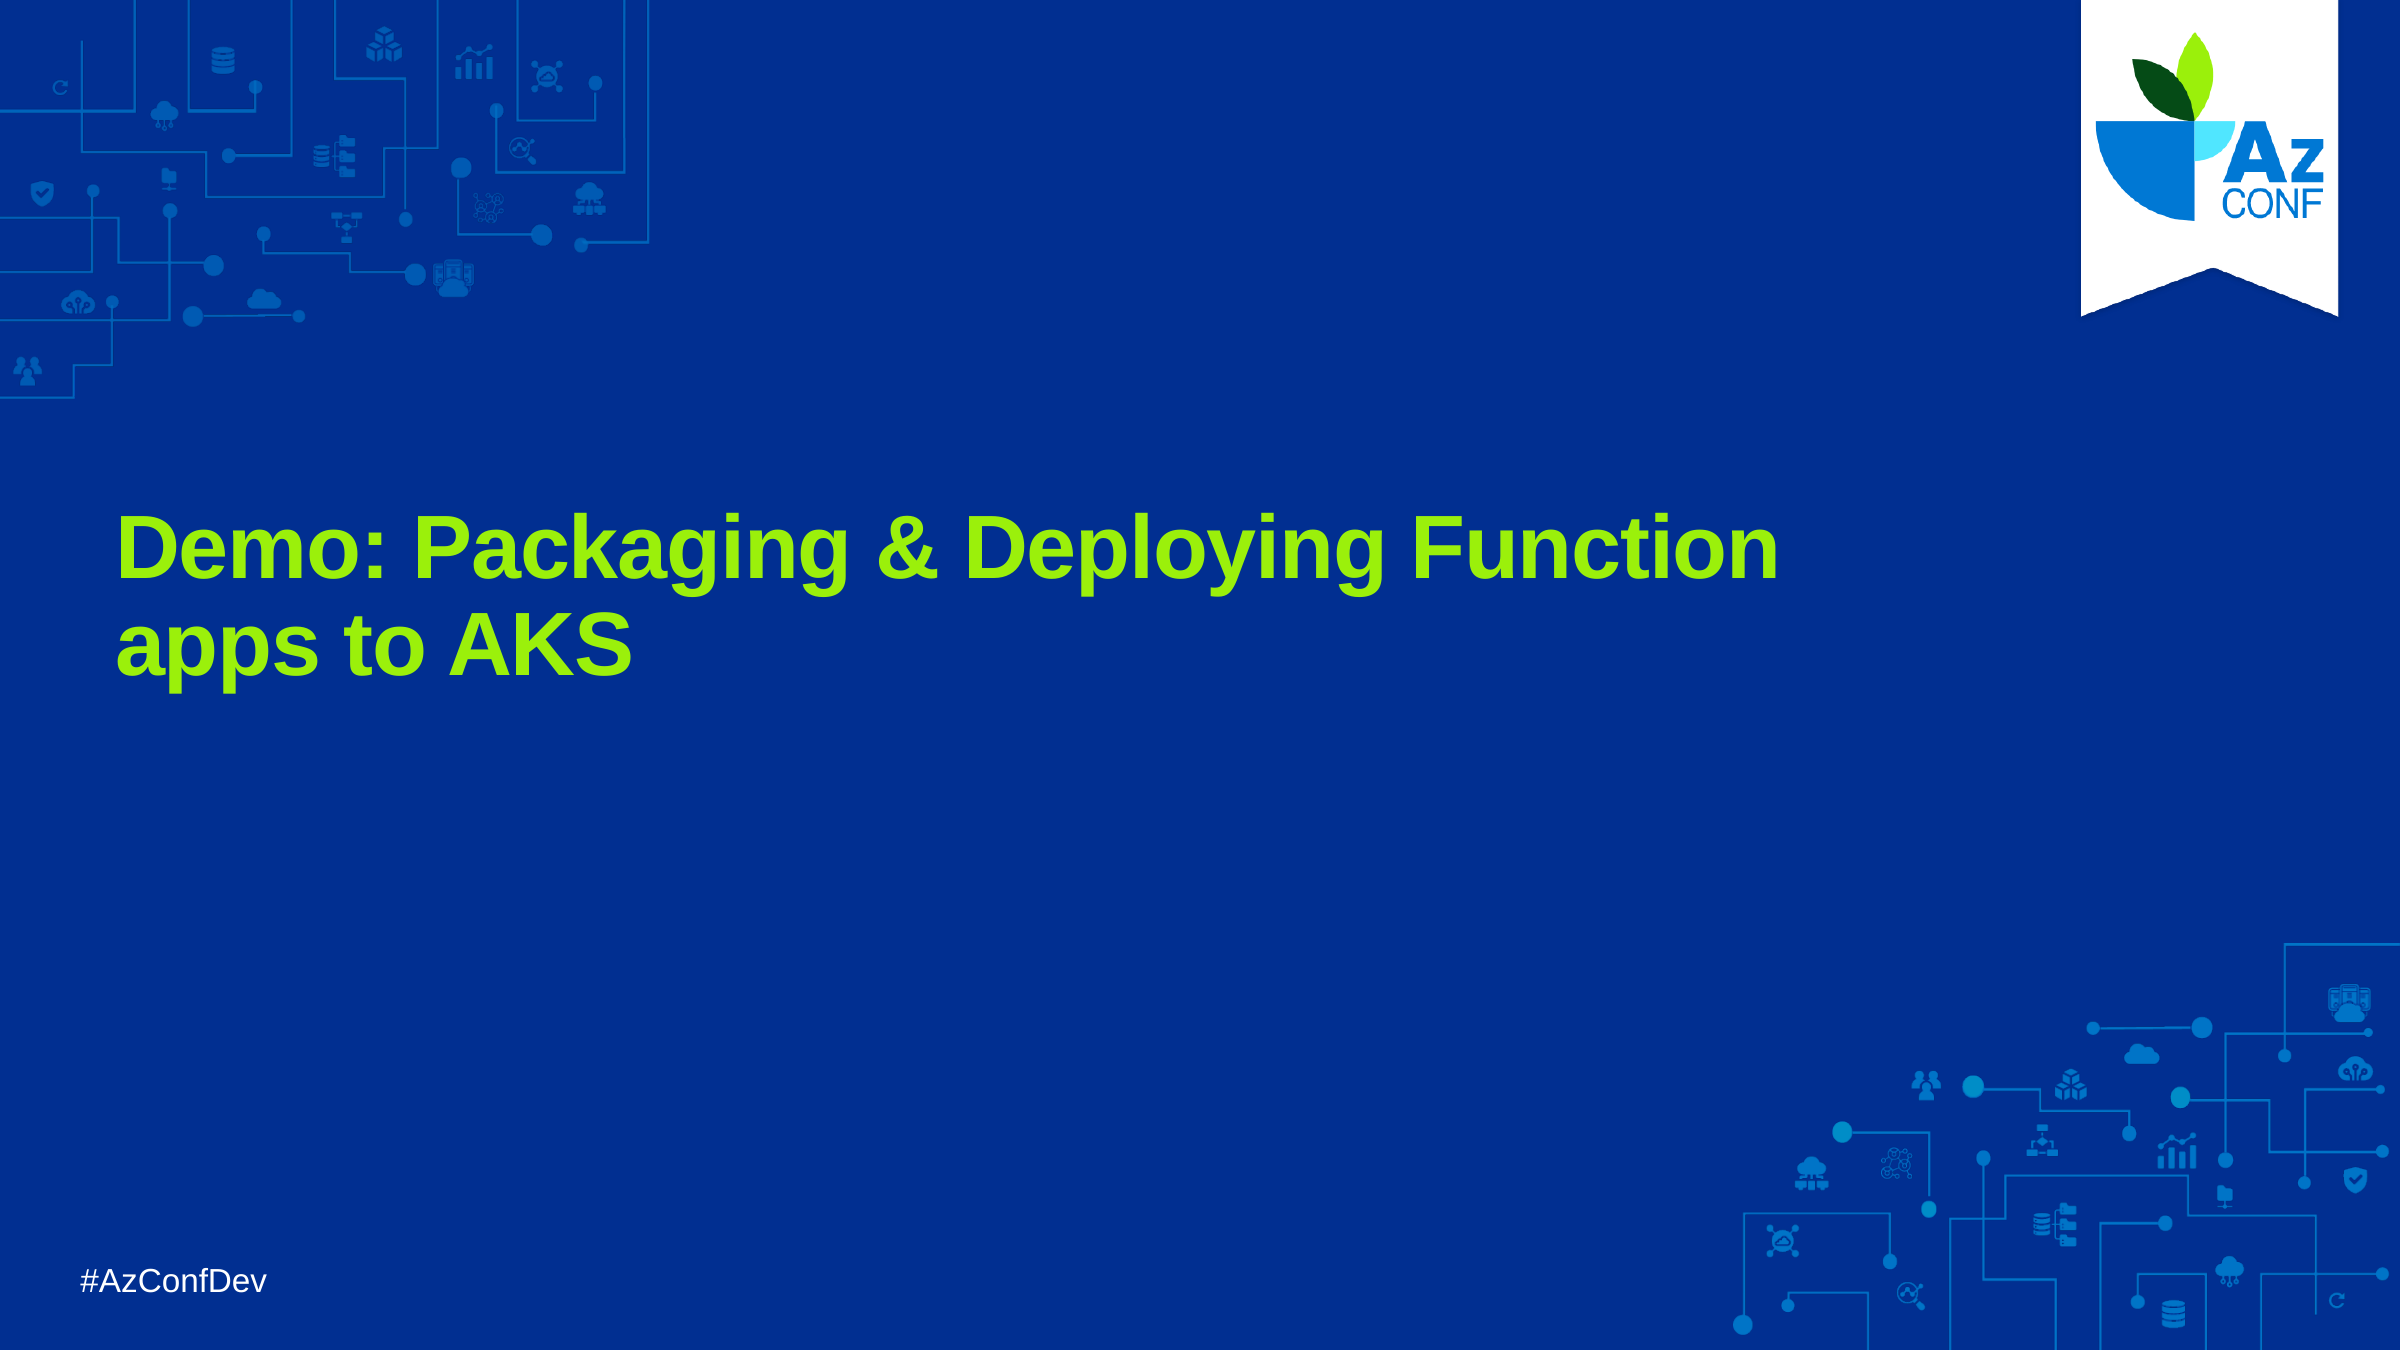

# Demo: Packaging & Deploying Function apps to AKS